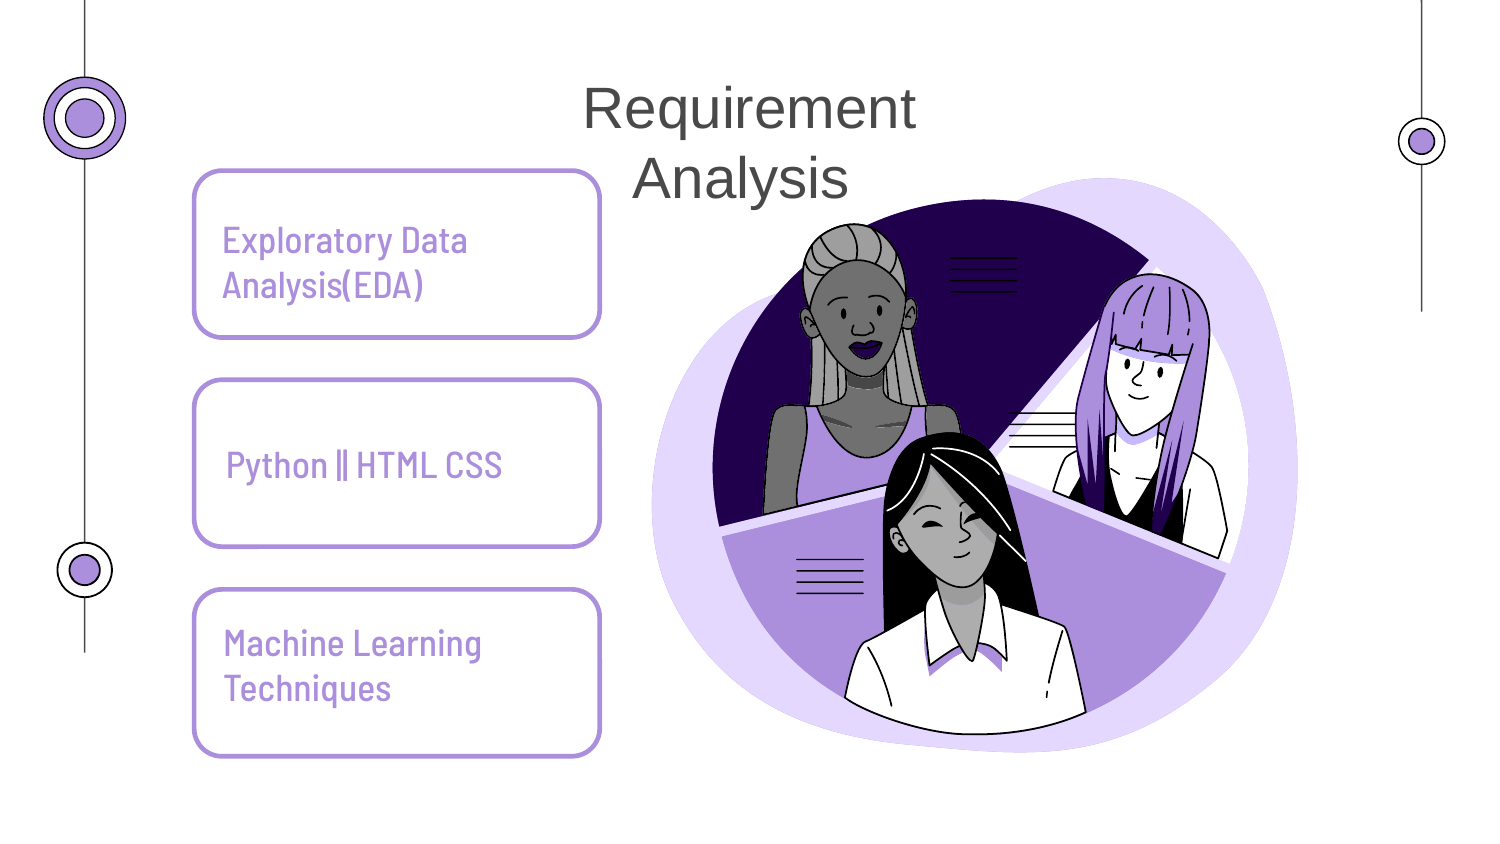

# Requirement Analysis

Exploratory Data Analysis(EDA)

Python || HTML CSS

Machine Learning Techniques